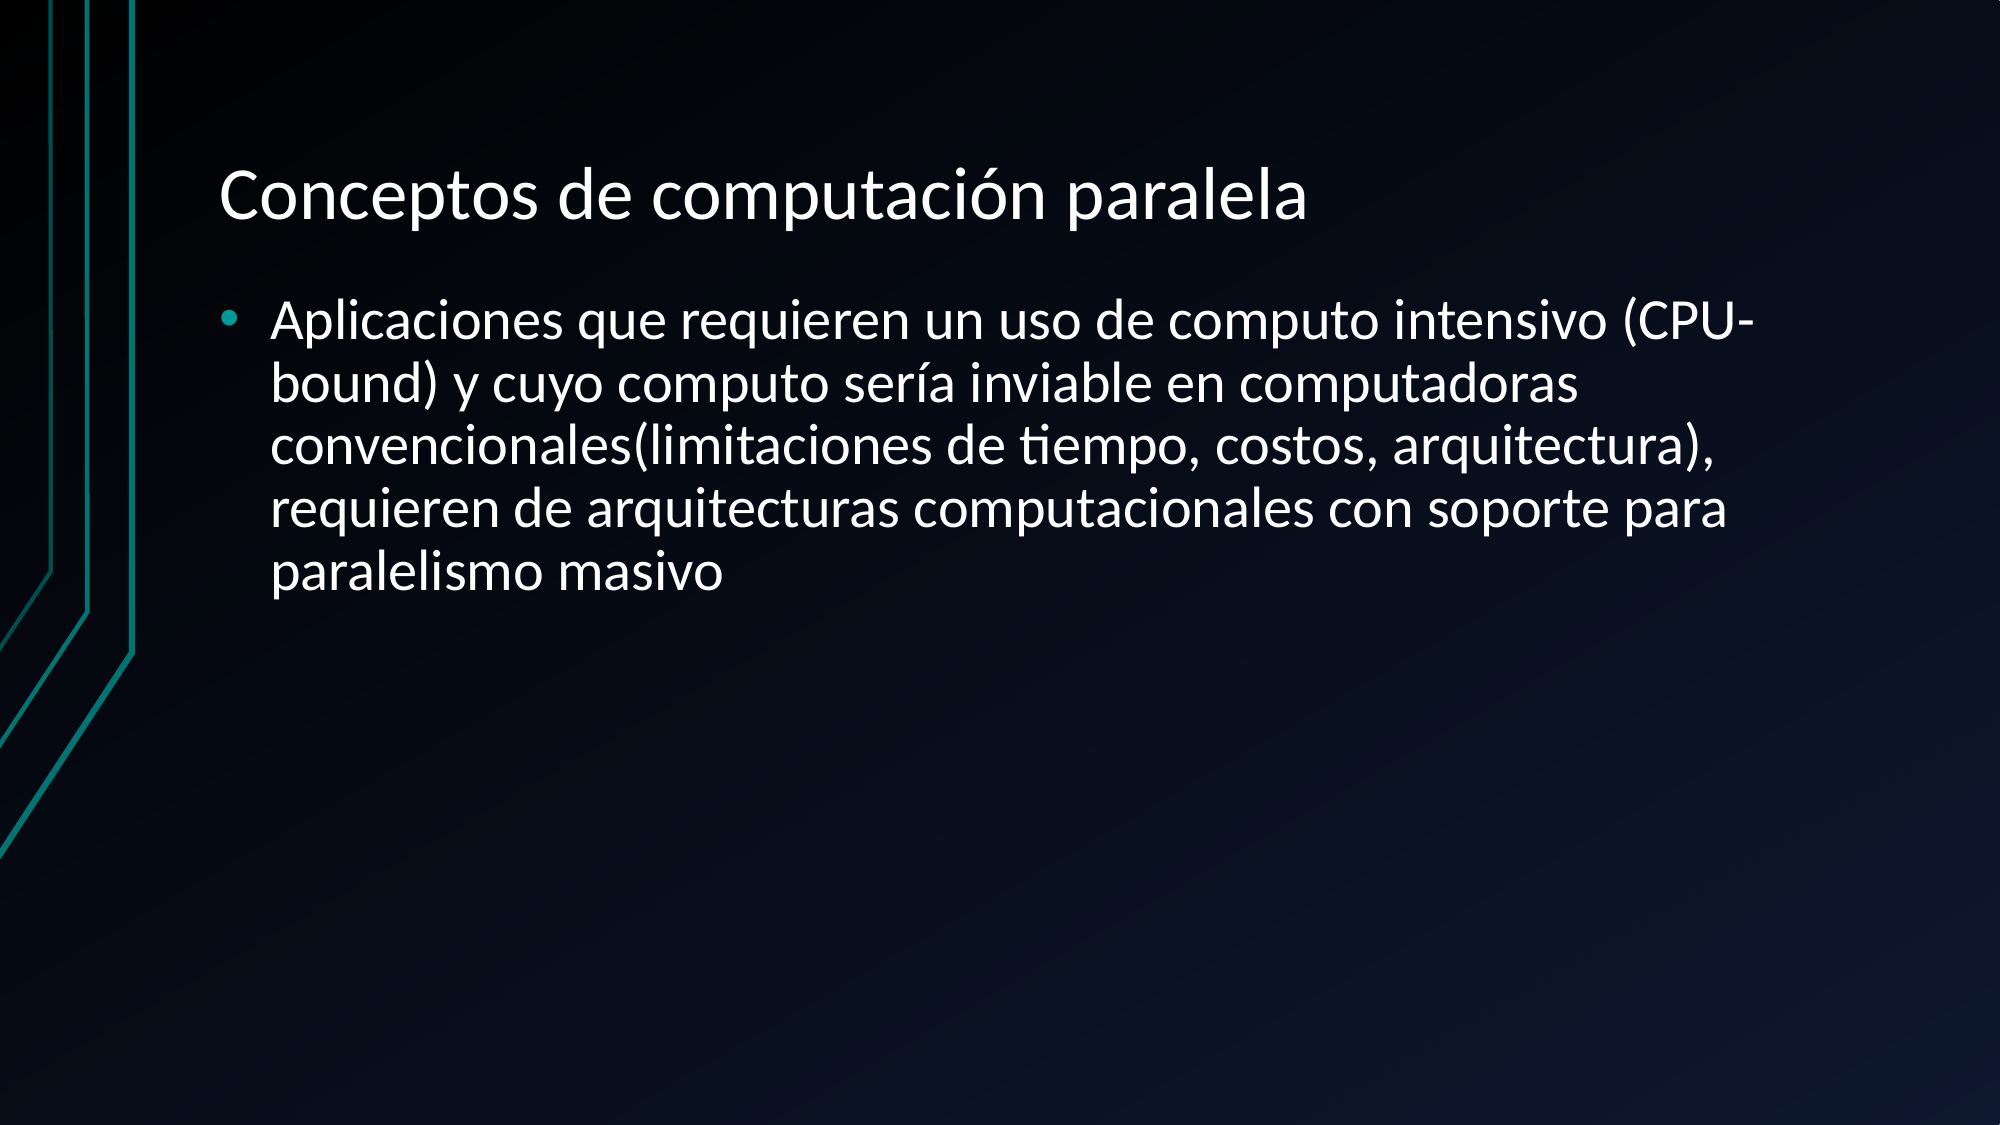

# Conceptos de computación paralela
Aplicaciones que requieren un uso de computo intensivo (CPU- bound) y cuyo computo sería inviable en computadoras convencionales(limitaciones de tiempo, costos, arquitectura), requieren de arquitecturas computacionales con soporte para paralelismo masivo